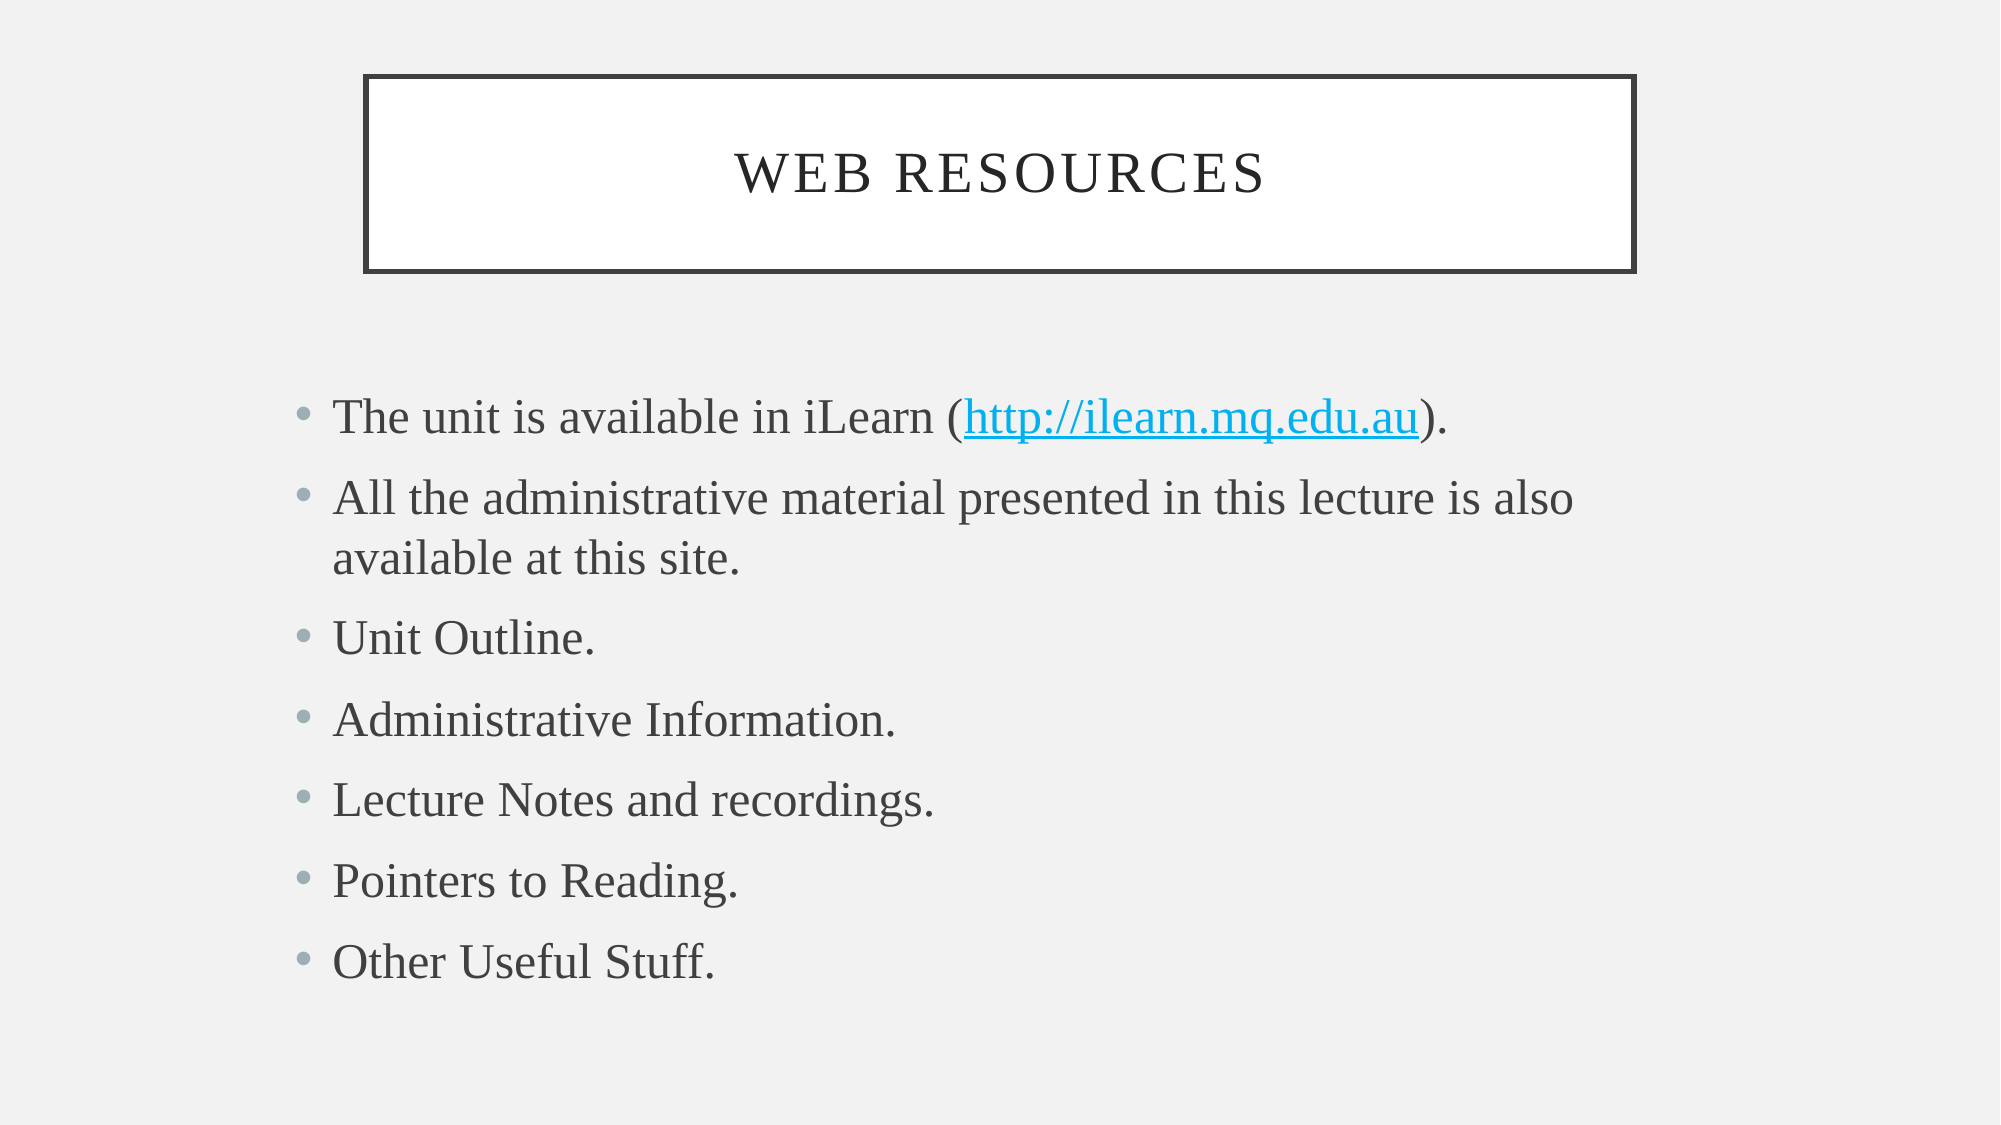

# Web Resources
The unit is available in iLearn (http://ilearn.mq.edu.au).
All the administrative material presented in this lecture is also available at this site.
Unit Outline.
Administrative Information.
Lecture Notes and recordings.
Pointers to Reading.
Other Useful Stuff.